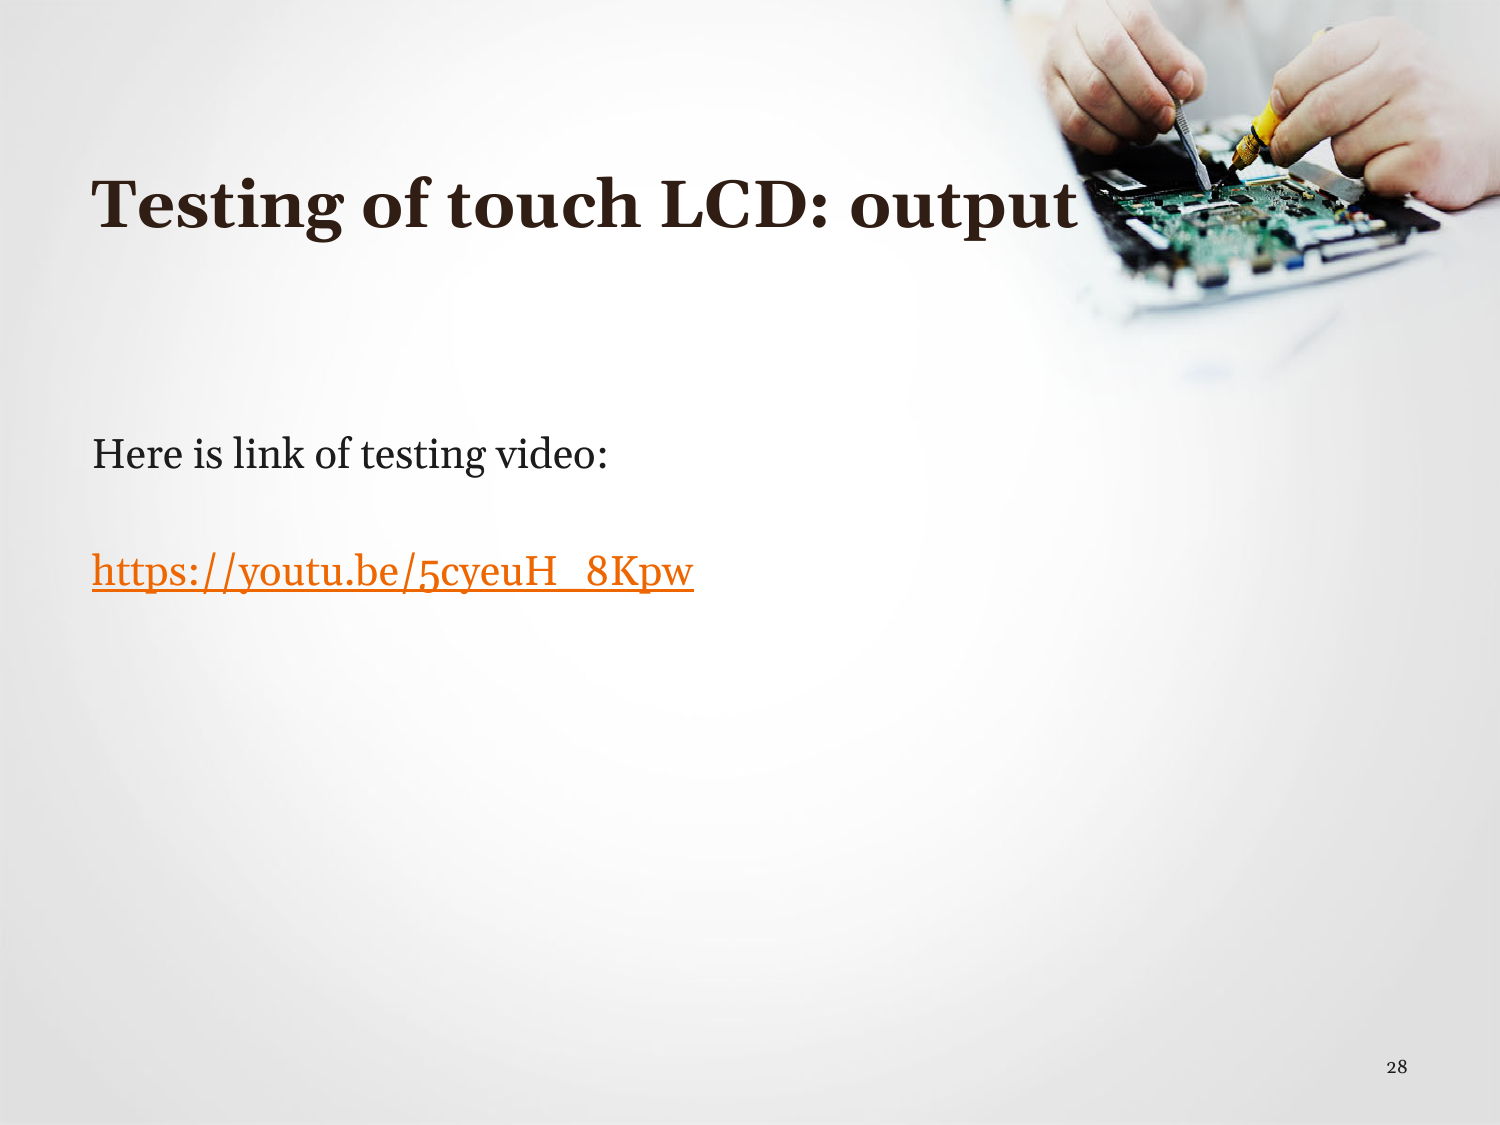

# Testing of touch LCD: output

Here is link of testing video:

https://youtu.be/5cyeuH_8Kpw

28